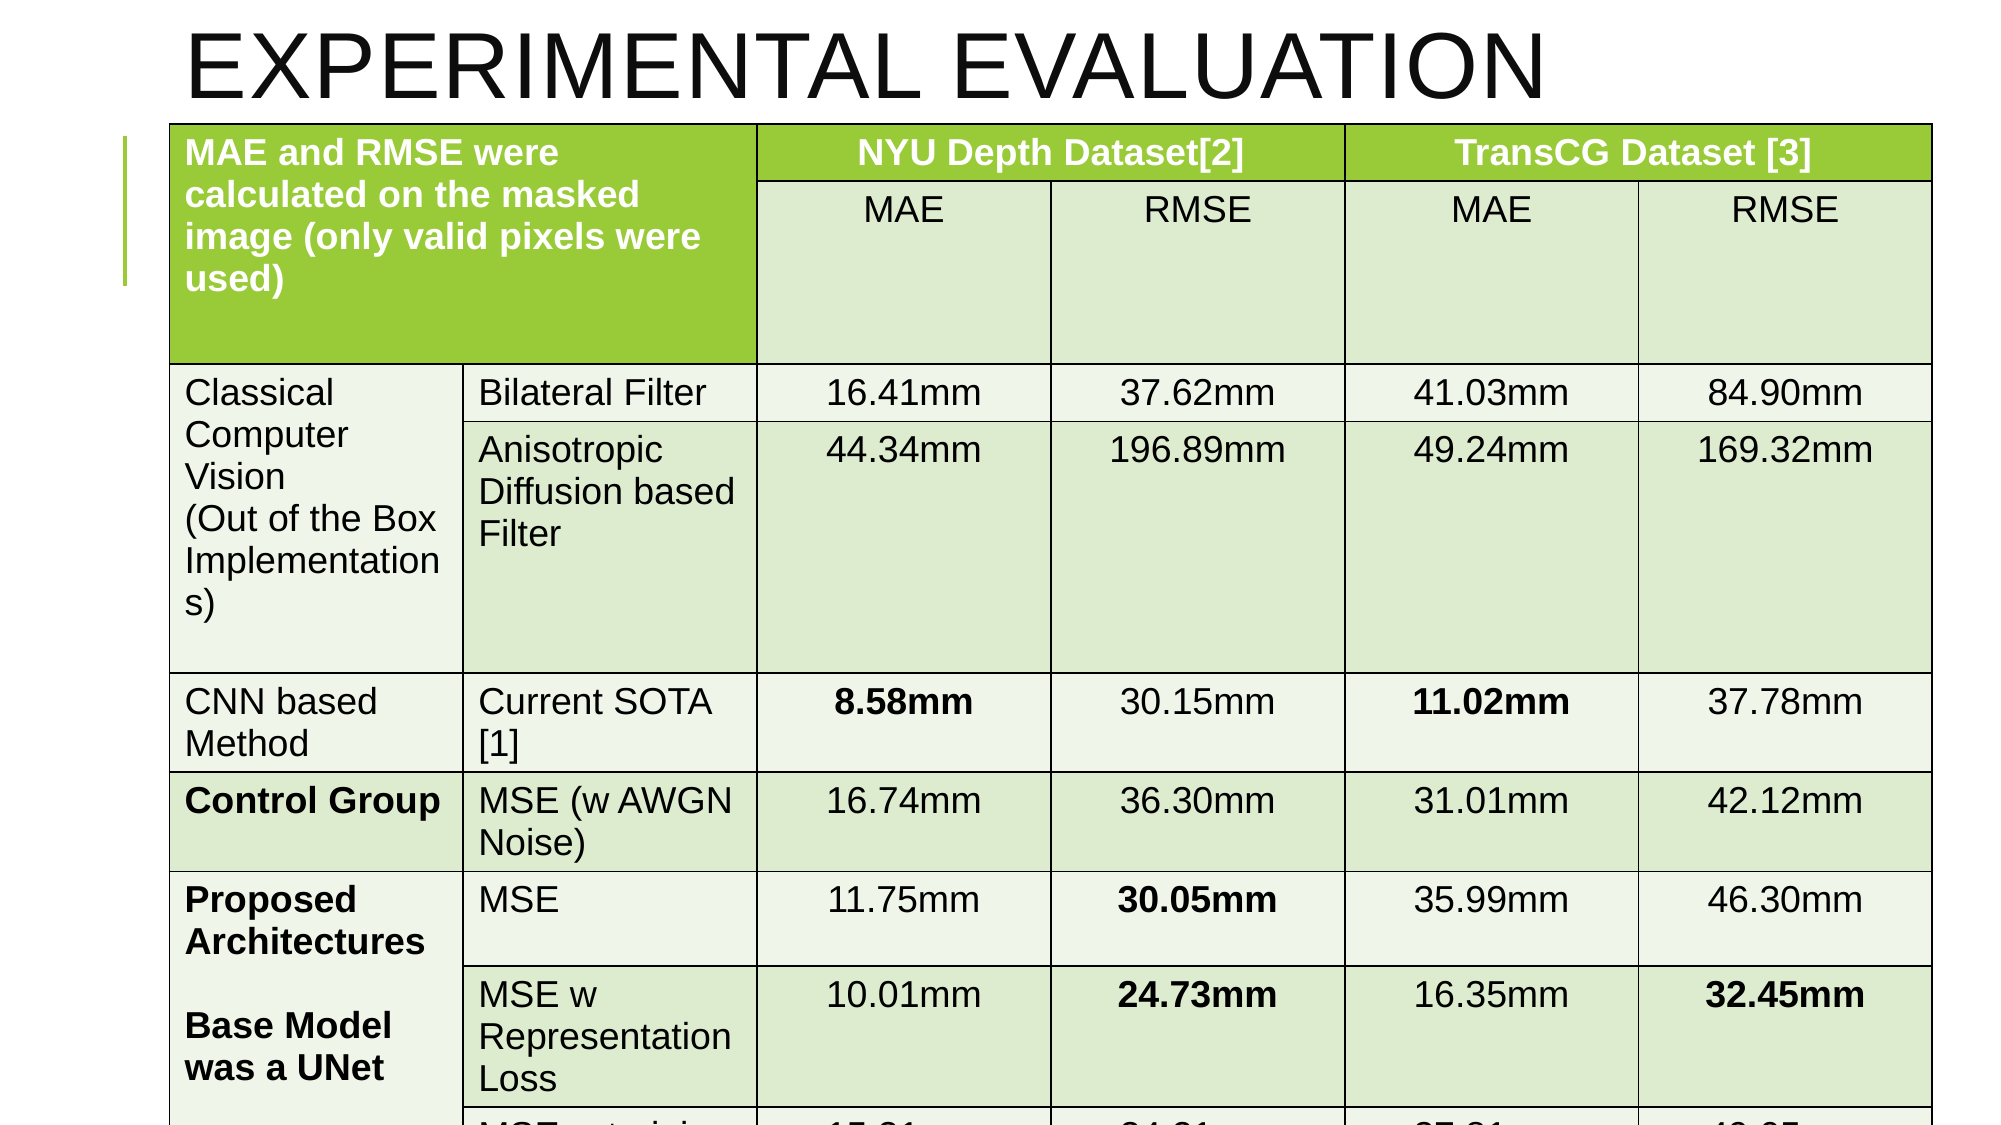

# Experimental evaluation
| MAE and RMSE were calculated on the masked image (only valid pixels were used) |  | NYU Depth Dataset[2] |  | TransCG Dataset [3] |  |
| --- | --- | --- | --- | --- | --- |
|  |  | MAE | RMSE | MAE | RMSE |
| Classical Computer Vision (Out of the Box Implementations) | Bilateral Filter | 16.41mm | 37.62mm | 41.03mm | 84.90mm |
|  | Anisotropic Diffusion based Filter | 44.34mm | 196.89mm | 49.24mm | 169.32mm |
| CNN based Method | Current SOTA [1] | 8.58mm | 30.15mm | 11.02mm | 37.78mm |
| Control Group | MSE (w AWGN Noise) | 16.74mm | 36.30mm | 31.01mm | 42.12mm |
| Proposed Architectures Base Model was a UNet | MSE | 11.75mm | 30.05mm | 35.99mm | 46.30mm |
|  | MSE w Representation Loss | 10.01mm | 24.73mm | 16.35mm | 32.45mm |
|  | MSE w training on Downstream Tasks | 15.31mm | 34.21mm | 37.81mm | 49.05mm |